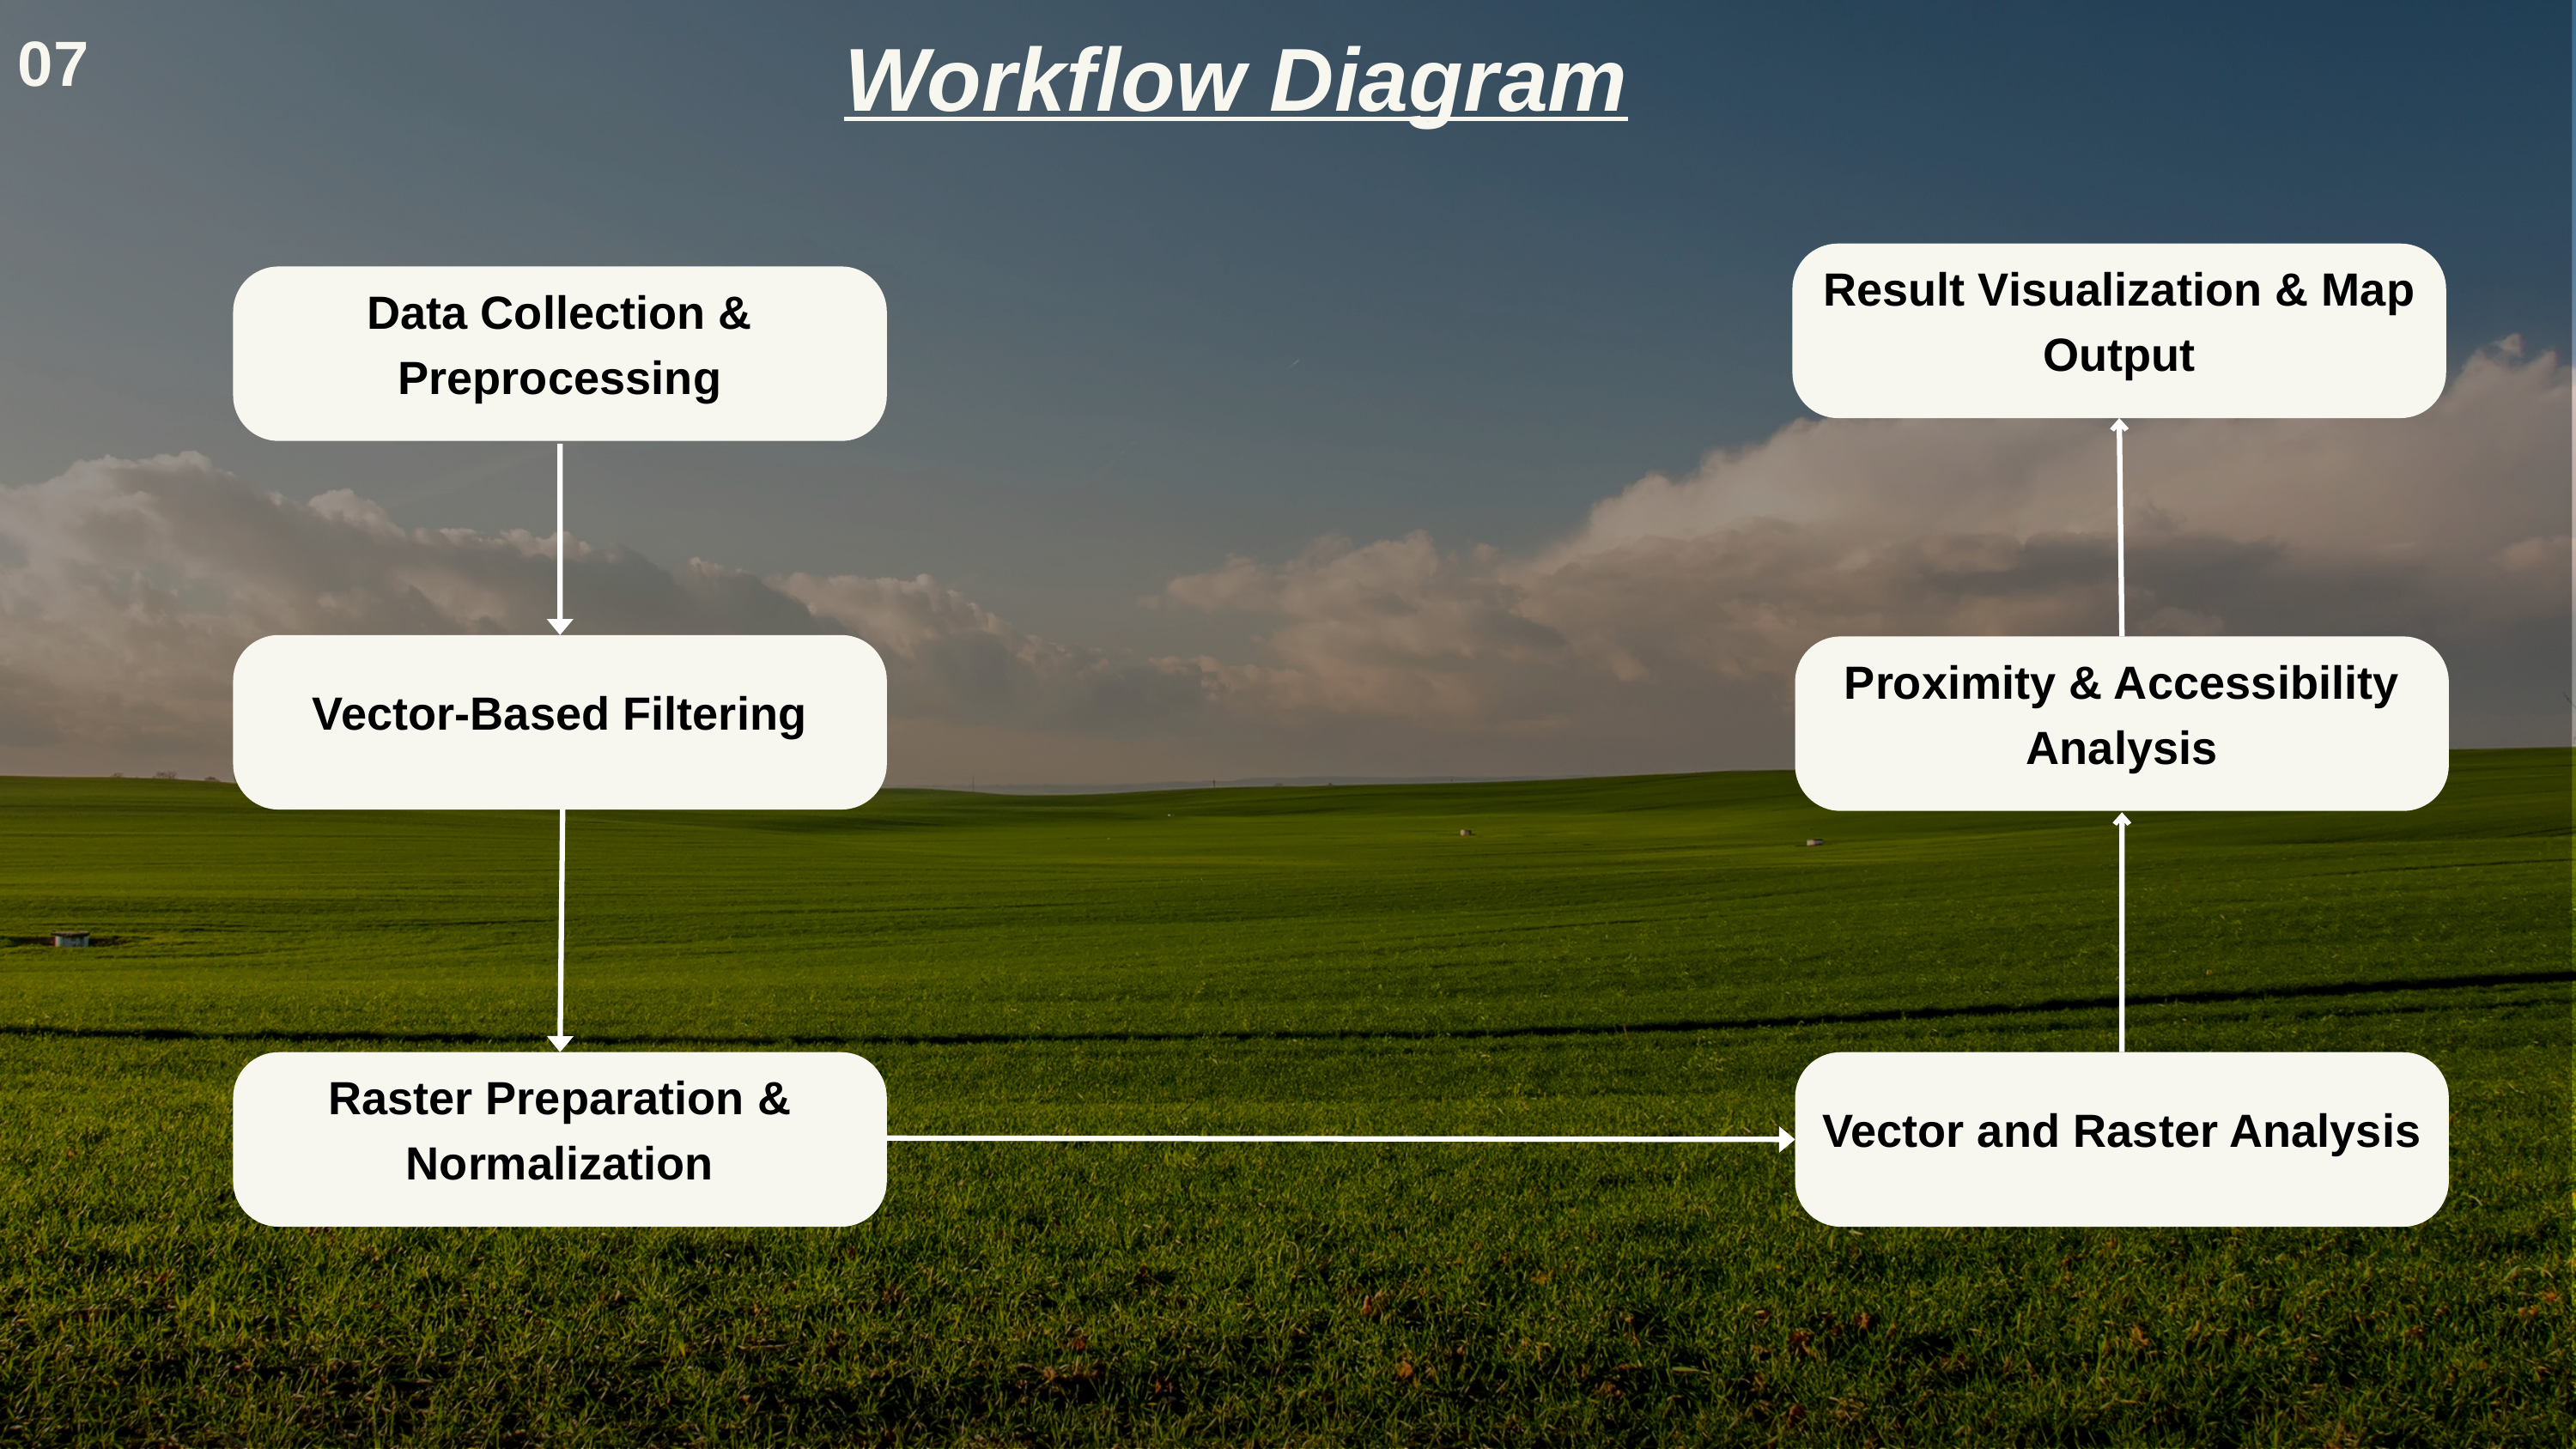

Workflow Diagram
07

Result Visualization & Map Output

Data Collection & Preprocessing

Vector-Based Filtering

Proximity & Accessibility Analysis

Raster Preparation & Normalization

Vector and Raster Analysis